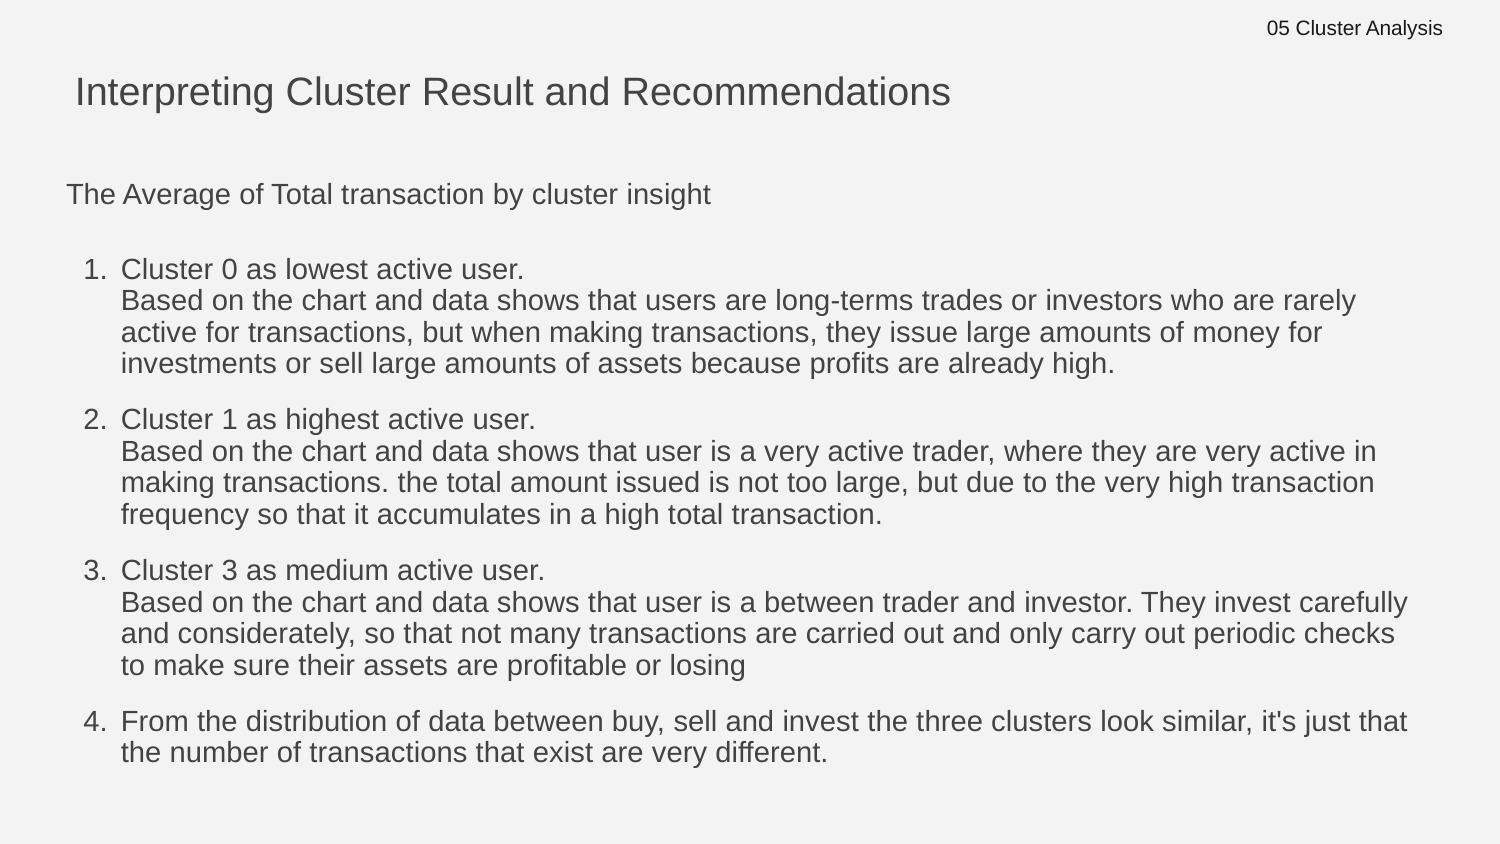

05 Cluster Analysis
# Interpreting Cluster Result and Recommendations
The Average of Total transaction by cluster insight
Cluster 0 as lowest active user.
Based on the chart and data shows that users are long-terms trades or investors who are rarely active for transactions, but when making transactions, they issue large amounts of money for investments or sell large amounts of assets because profits are already high.
Cluster 1 as highest active user.
Based on the chart and data shows that user is a very active trader, where they are very active in making transactions. the total amount issued is not too large, but due to the very high transaction frequency so that it accumulates in a high total transaction.
Cluster 3 as medium active user.
Based on the chart and data shows that user is a between trader and investor. They invest carefully and considerately, so that not many transactions are carried out and only carry out periodic checks to make sure their assets are profitable or losing
From the distribution of data between buy, sell and invest the three clusters look similar, it's just that the number of transactions that exist are very different.